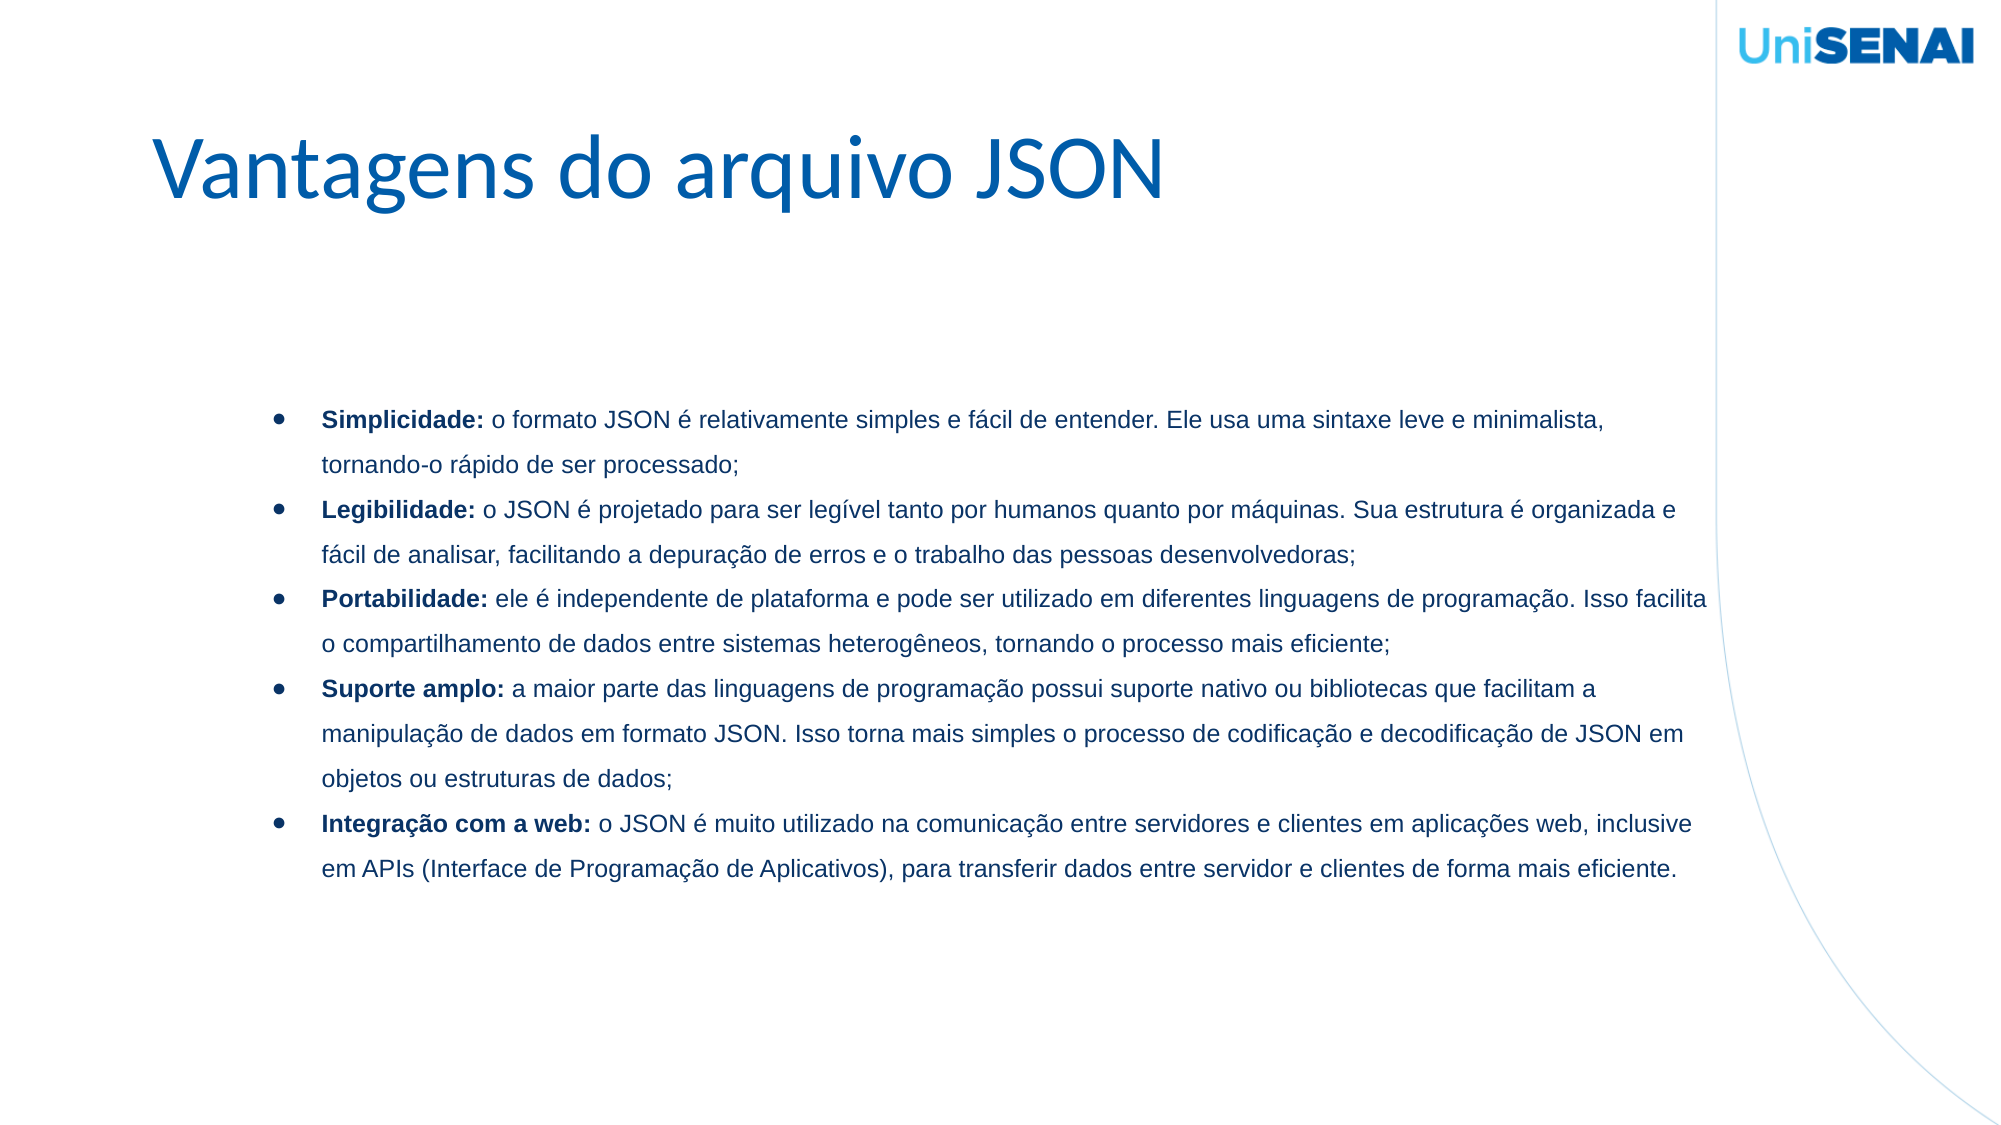

# Vantagens do arquivo JSON
Simplicidade: o formato JSON é relativamente simples e fácil de entender. Ele usa uma sintaxe leve e minimalista, tornando-o rápido de ser processado;
Legibilidade: o JSON é projetado para ser legível tanto por humanos quanto por máquinas. Sua estrutura é organizada e fácil de analisar, facilitando a depuração de erros e o trabalho das pessoas desenvolvedoras;
Portabilidade: ele é independente de plataforma e pode ser utilizado em diferentes linguagens de programação. Isso facilita o compartilhamento de dados entre sistemas heterogêneos, tornando o processo mais eficiente;
Suporte amplo: a maior parte das linguagens de programação possui suporte nativo ou bibliotecas que facilitam a manipulação de dados em formato JSON. Isso torna mais simples o processo de codificação e decodificação de JSON em objetos ou estruturas de dados;
Integração com a web: o JSON é muito utilizado na comunicação entre servidores e clientes em aplicações web, inclusive em APIs (Interface de Programação de Aplicativos), para transferir dados entre servidor e clientes de forma mais eficiente.